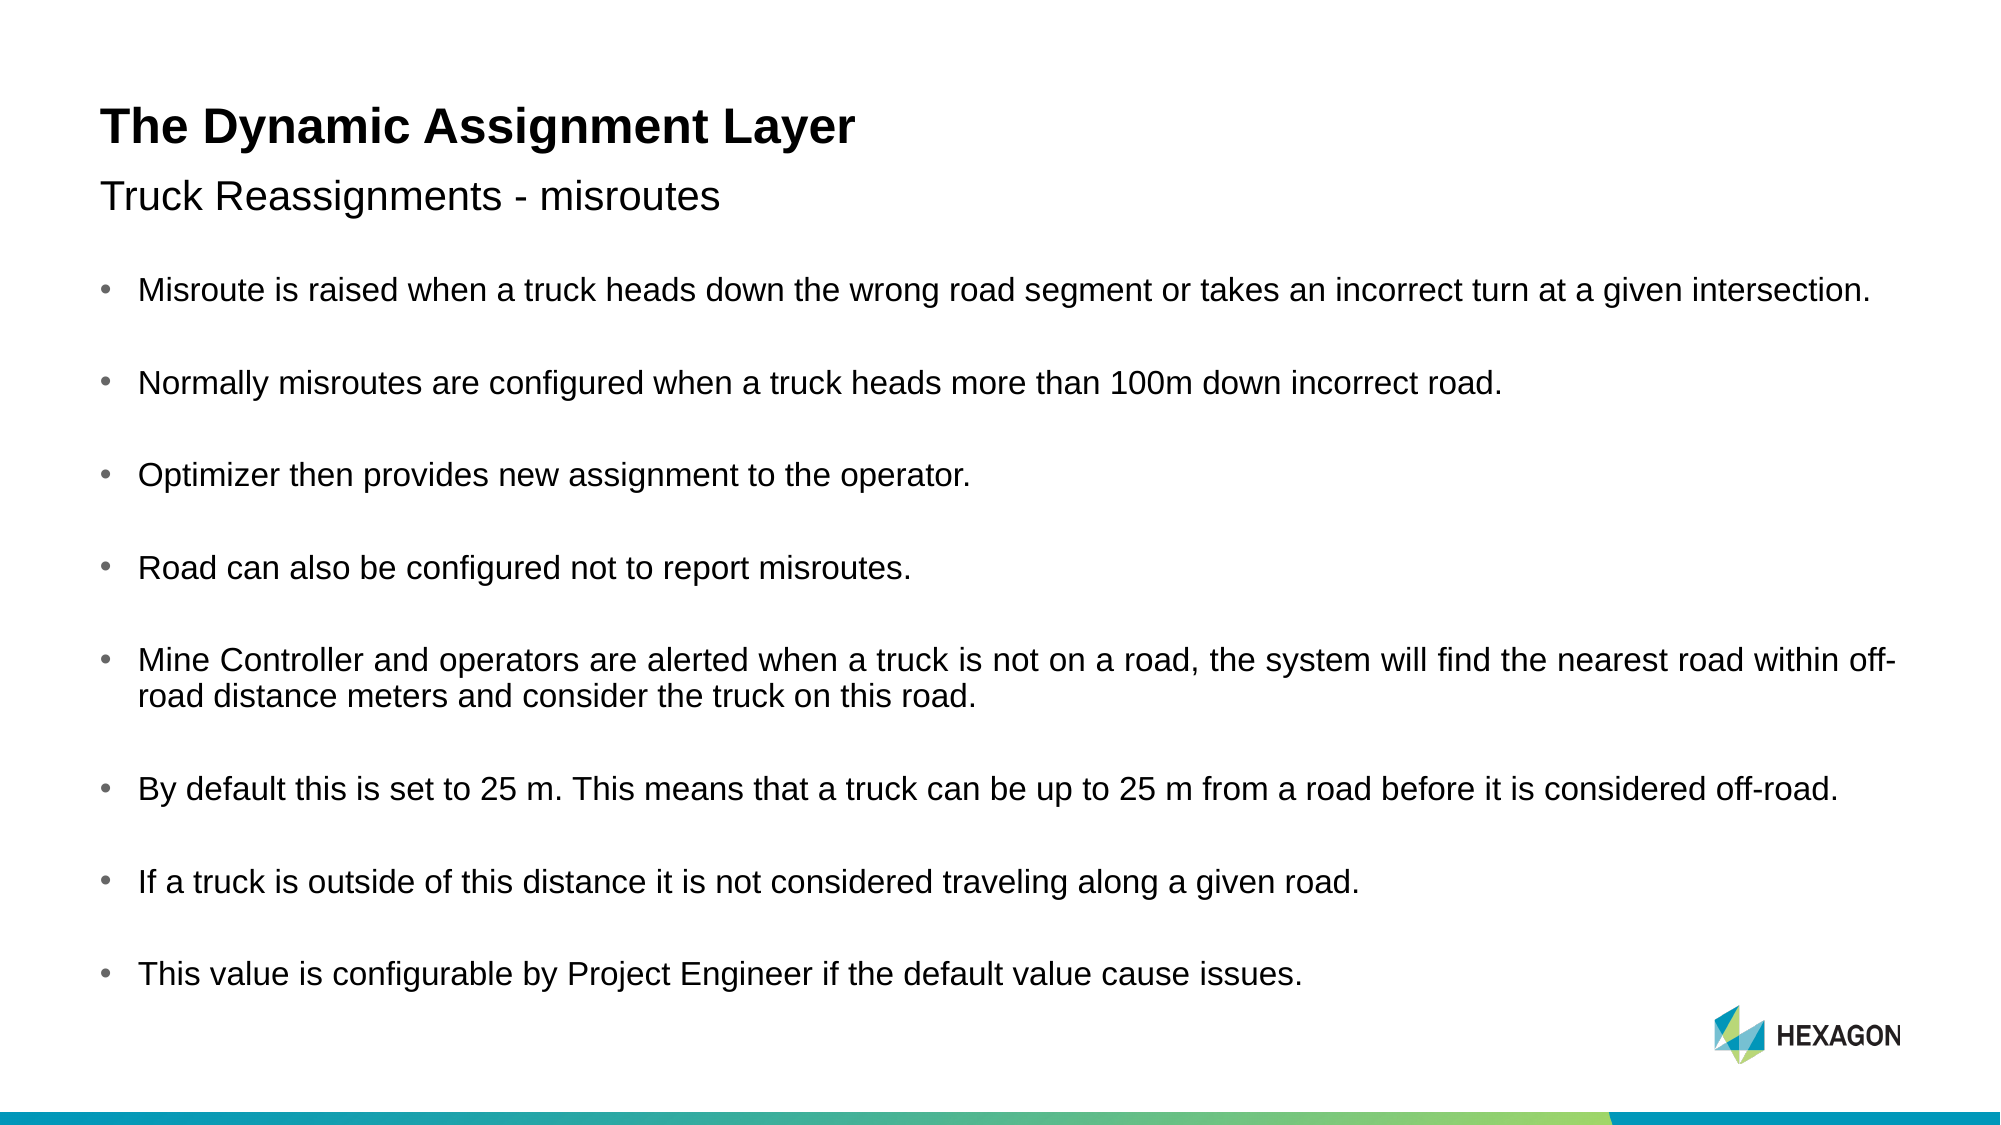

# The Dynamic Assignment Layer
Truck Reassignments - misroutes
Misroute is raised when a truck heads down the wrong road segment or takes an incorrect turn at a given intersection.

Normally misroutes are configured when a truck heads more than 100m down incorrect road.

Optimizer then provides new assignment to the operator.

Road can also be configured not to report misroutes.

Mine Controller and operators are alerted when a truck is not on a road, the system will find the nearest road within off-road distance meters and consider the truck on this road.

By default this is set to 25 m. This means that a truck can be up to 25 m from a road before it is considered off-road.

If a truck is outside of this distance it is not considered traveling along a given road.

This value is configurable by Project Engineer if the default value cause issues.